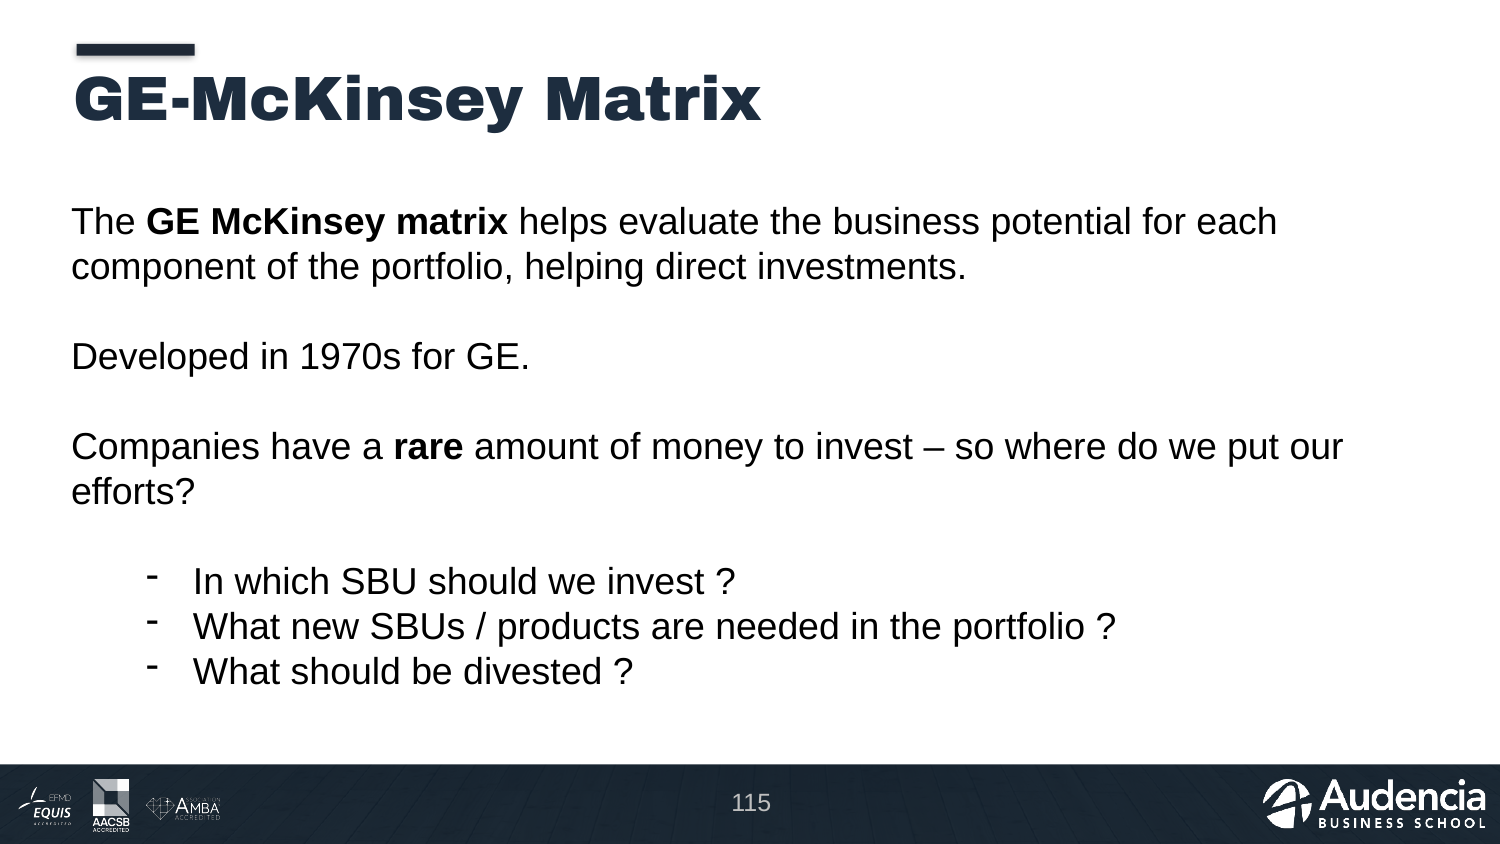

# GE-McKinsey Matrix

The GE McKinsey matrix helps evaluate the business potential for each component of the portfolio, helping direct investments.

Developed in 1970s for GE.
Companies have a rare amount of money to invest – so where do we put our efforts?

In which SBU should we invest ?
What new SBUs / products are needed in the portfolio ?
What should be divested ?

115